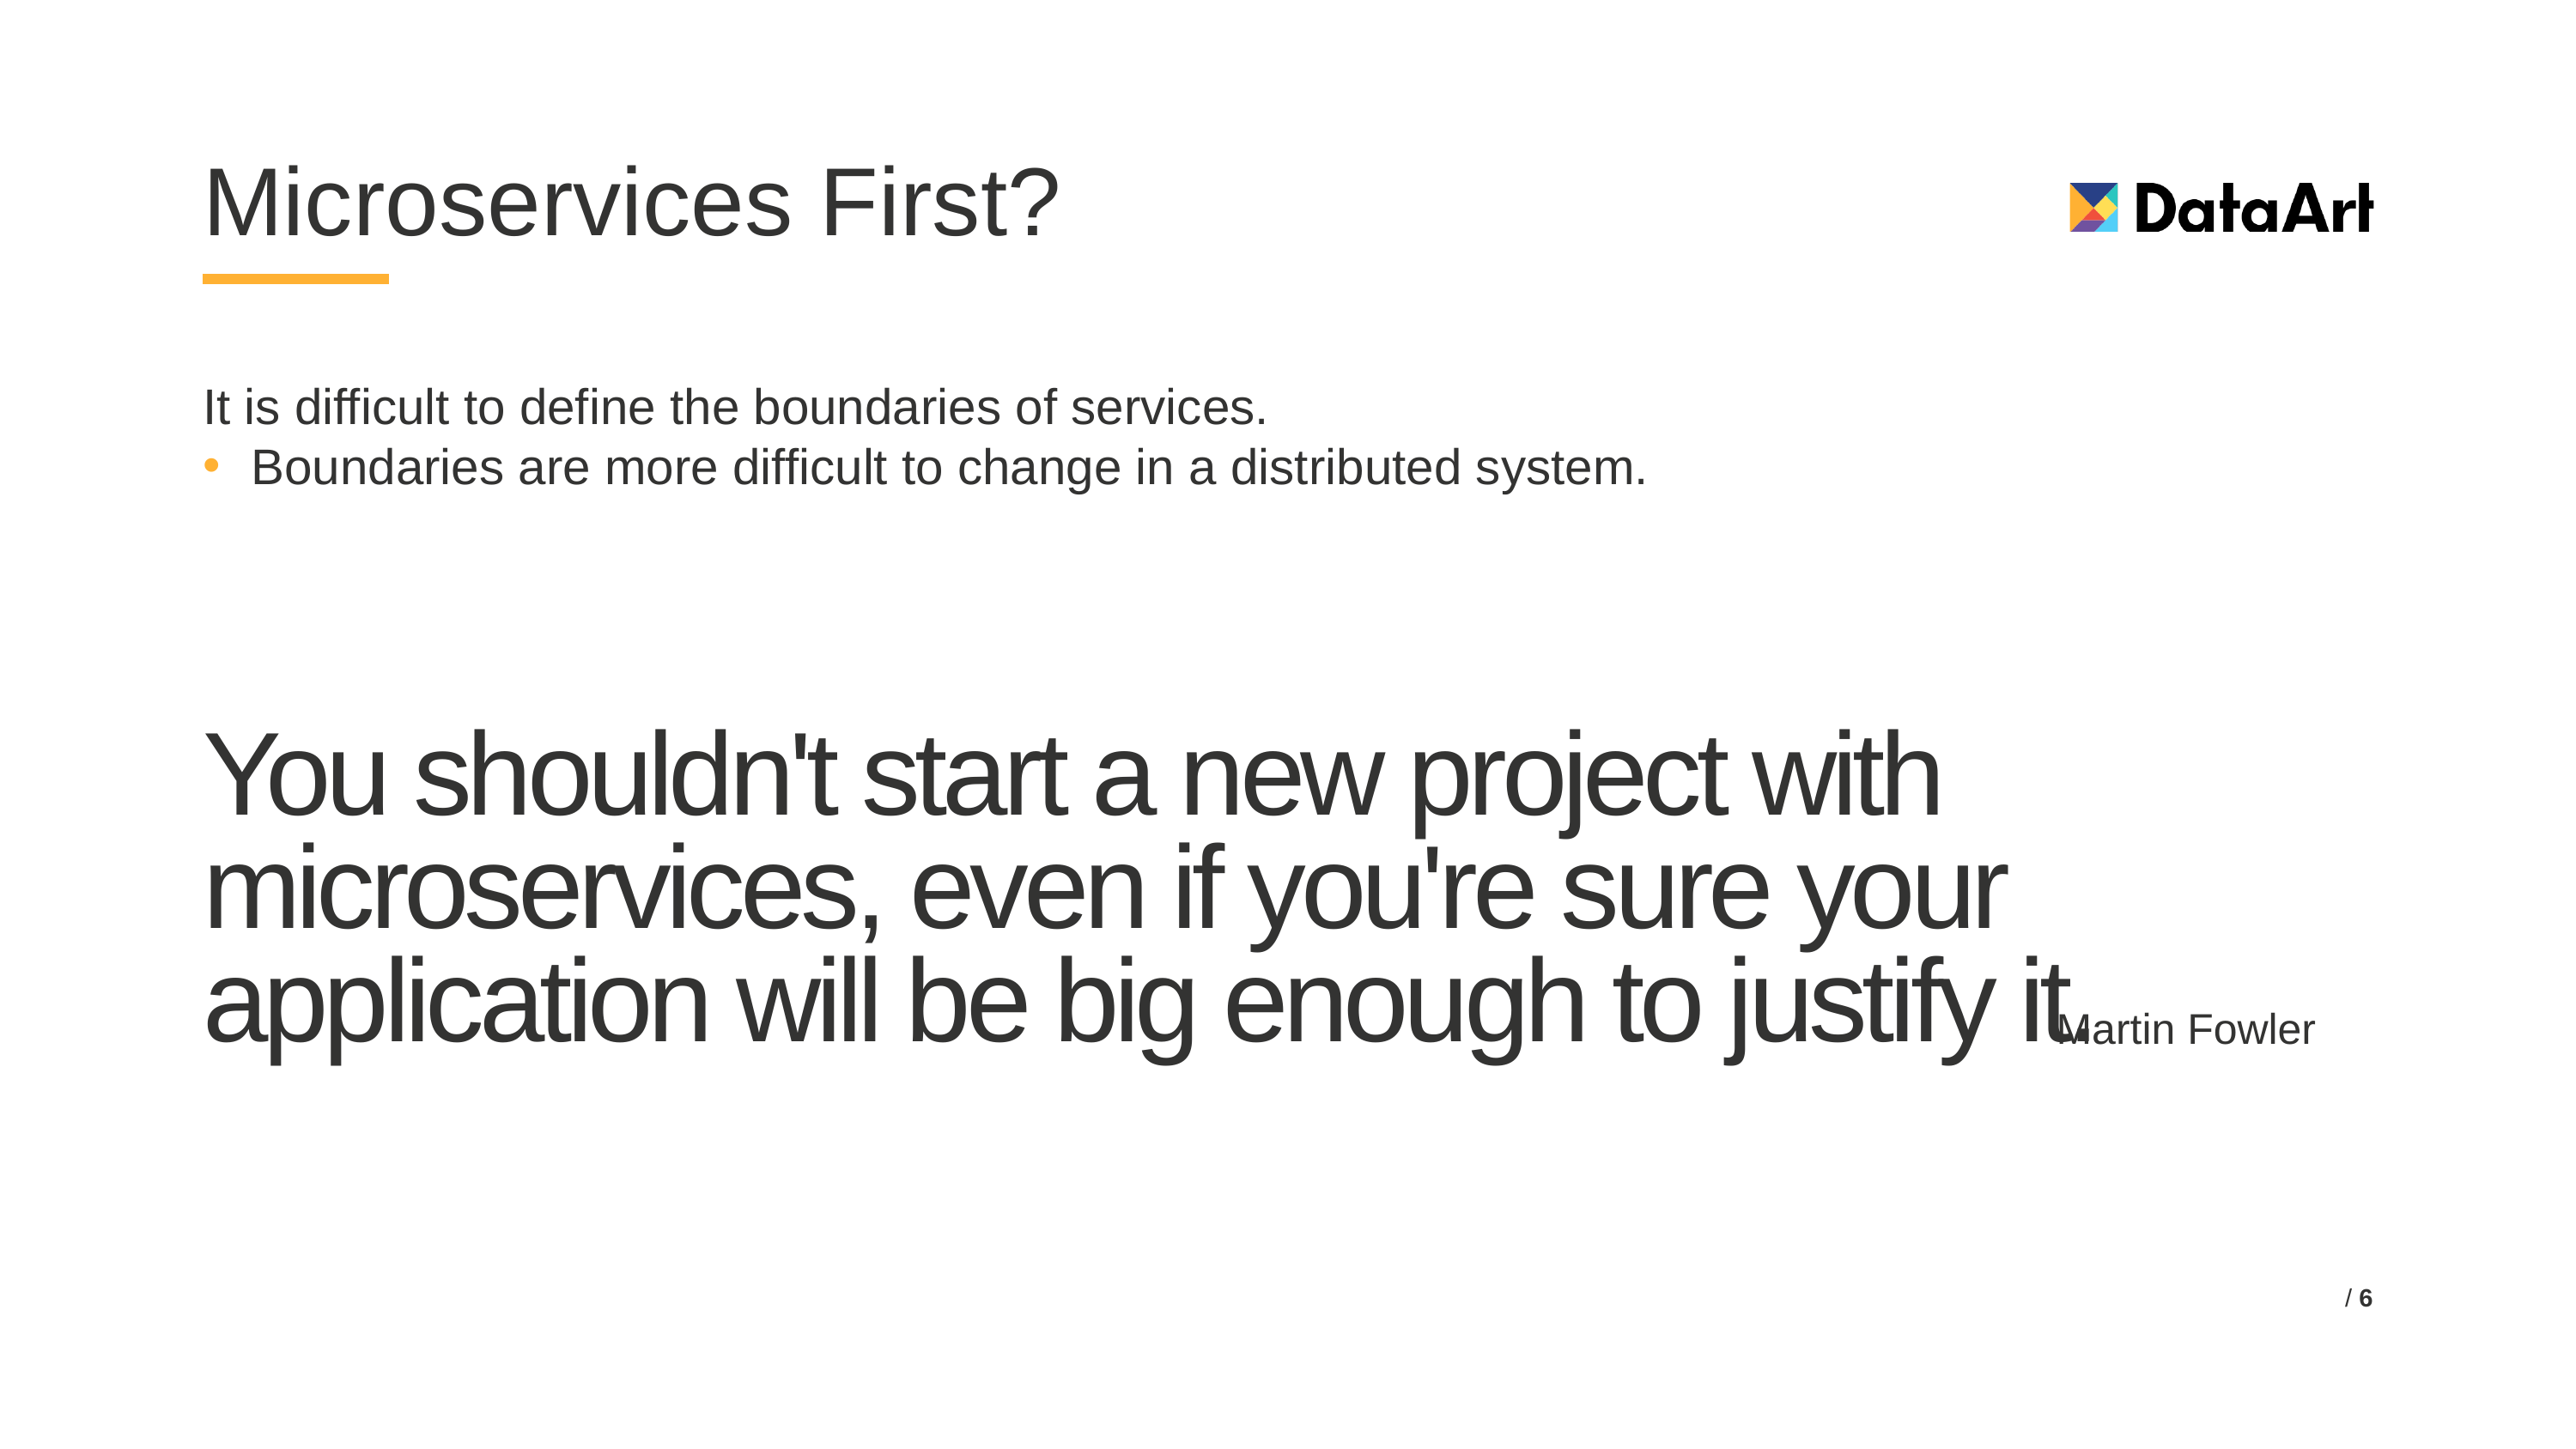

# Microservices First?
It is difficult to define the boundaries of services.
Boundaries are more difficult to change in a distributed system.

You shouldn't start a new project with microservices, even if you're sure your application will be big enough to justify it.
Martin Fowler
 / 6